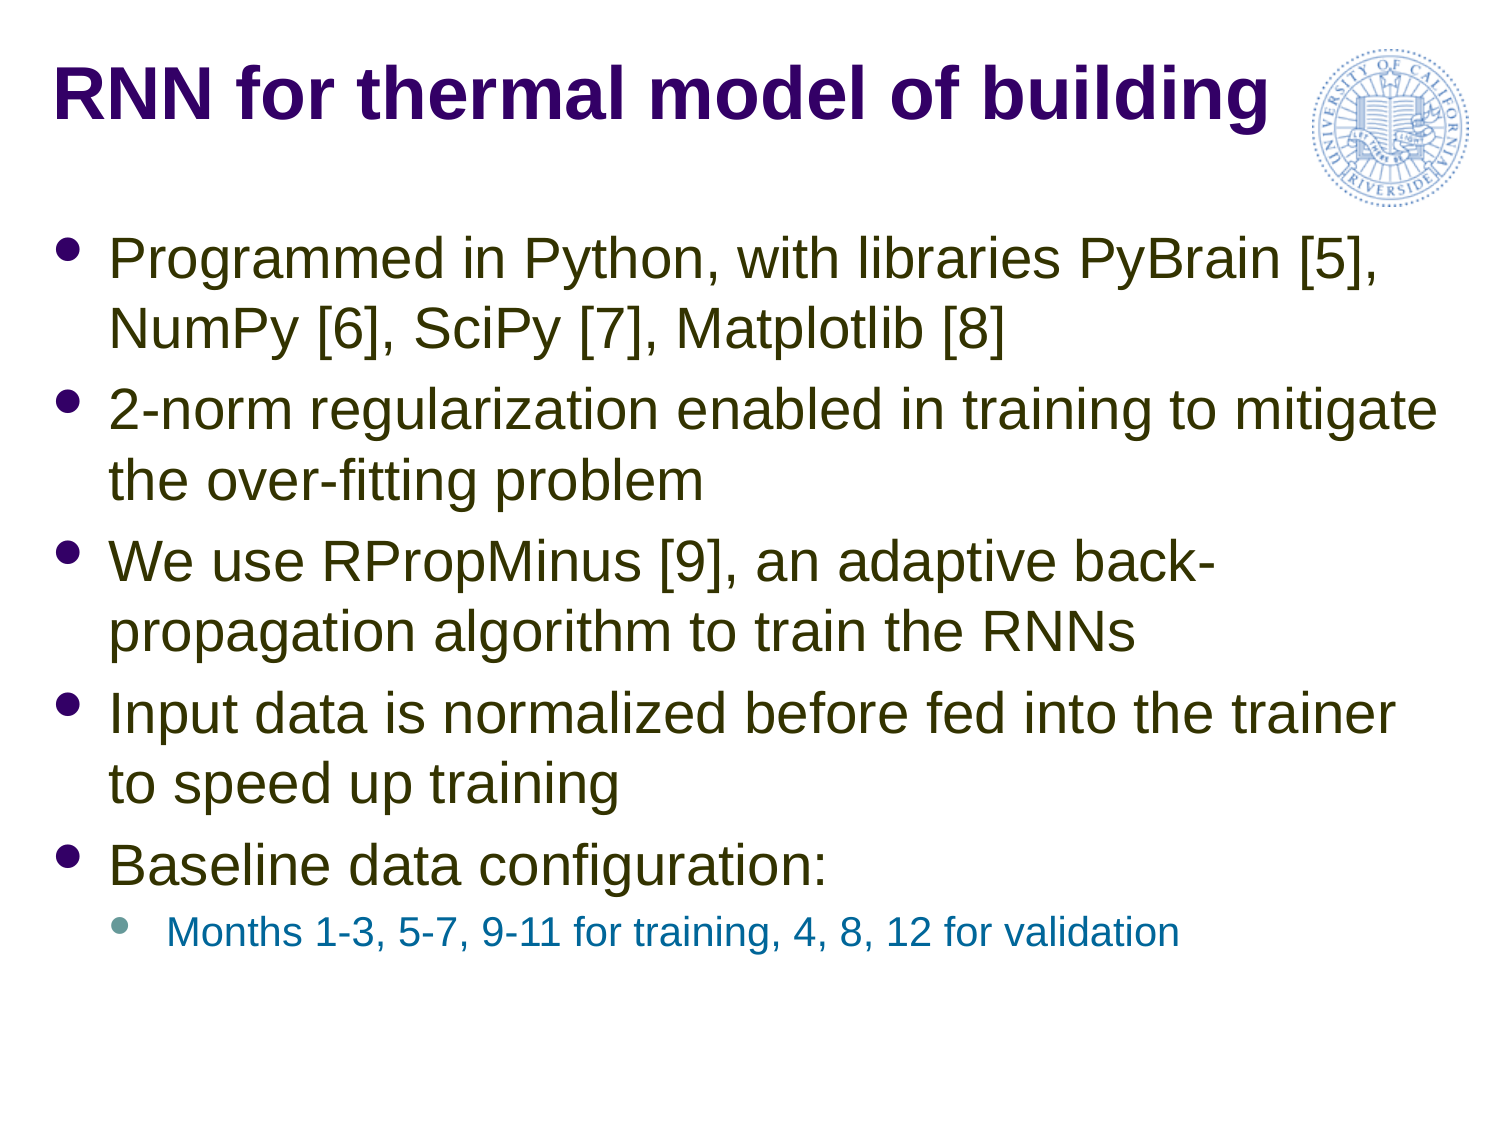

# RNN for thermal model of building
Programmed in Python, with libraries PyBrain [5], NumPy [6], SciPy [7], Matplotlib [8]
2-norm regularization enabled in training to mitigate the over-fitting problem
We use RPropMinus [9], an adaptive back-propagation algorithm to train the RNNs
Input data is normalized before fed into the trainer to speed up training
Baseline data configuration:
Months 1-3, 5-7, 9-11 for training, 4, 8, 12 for validation